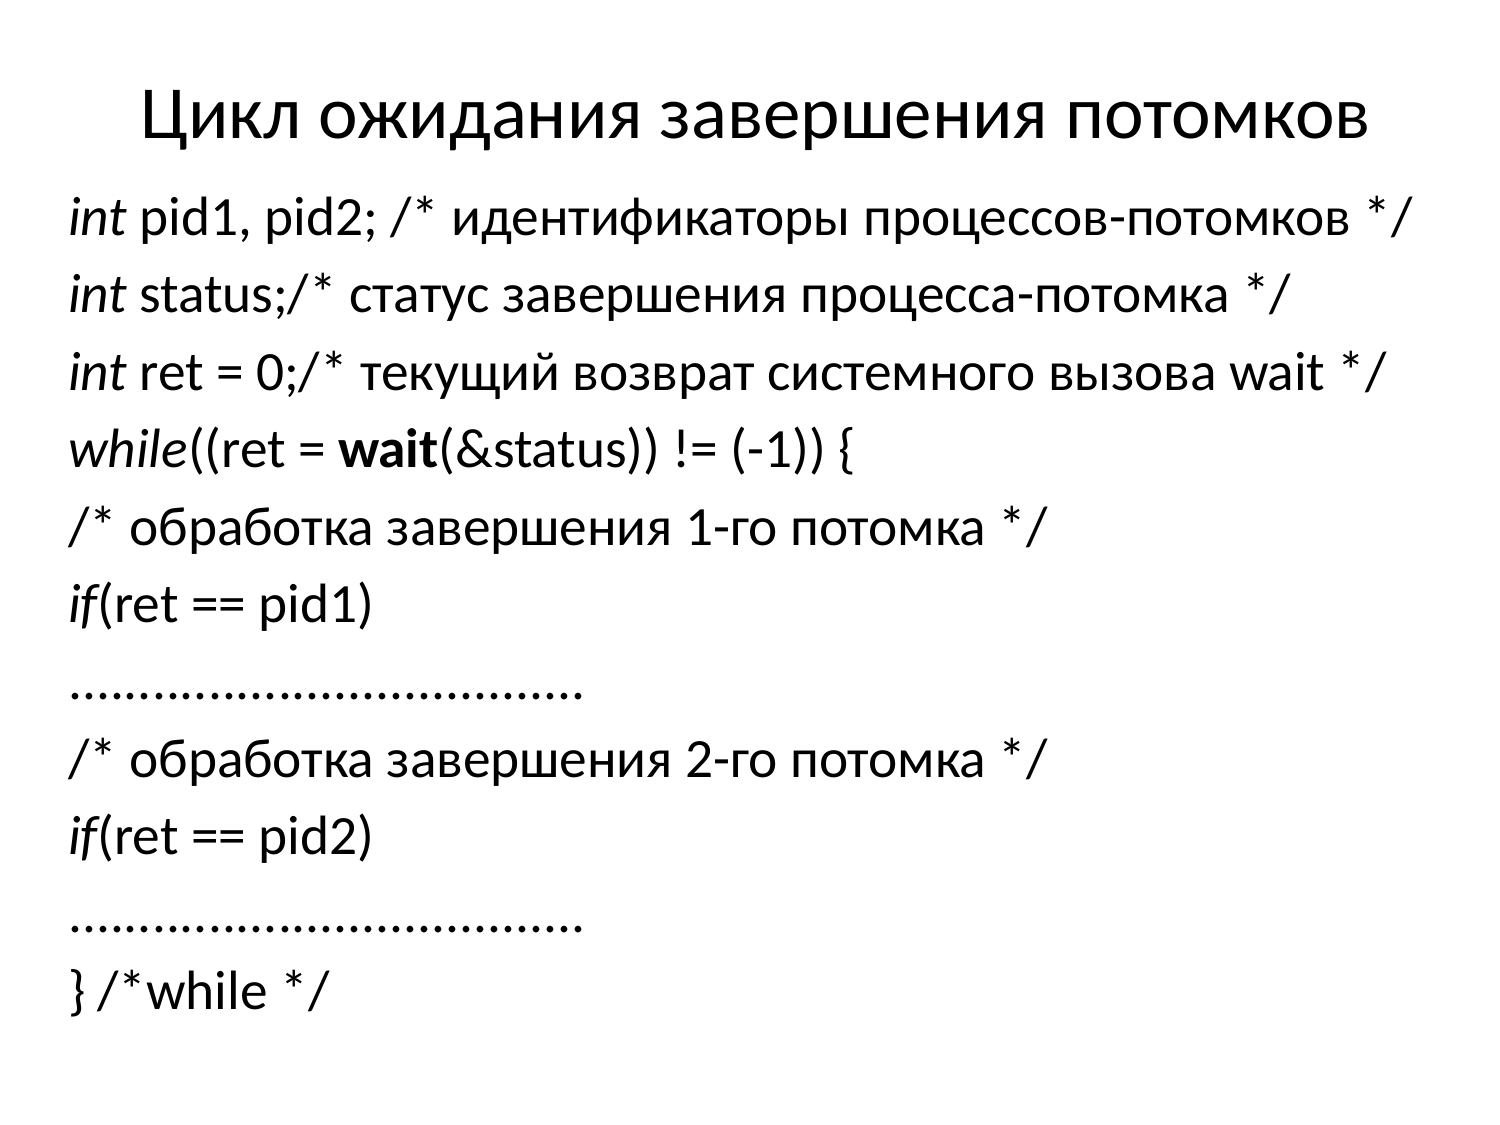

# Цикл ожидания завершения потомков
int pid1, pid2; /* идентификаторы процессов-потомков */
int status;/* статус завершения процесса-потомка */
int ret = 0;/* текущий возврат системного вызова wait */
while((ret = wait(&status)) != (-1)) {
/* обработка завершения 1-го потомка */
if(ret == pid1)
.....................................
/* обработка завершения 2-го потомка */
if(ret == pid2)
.....................................
} /*while */